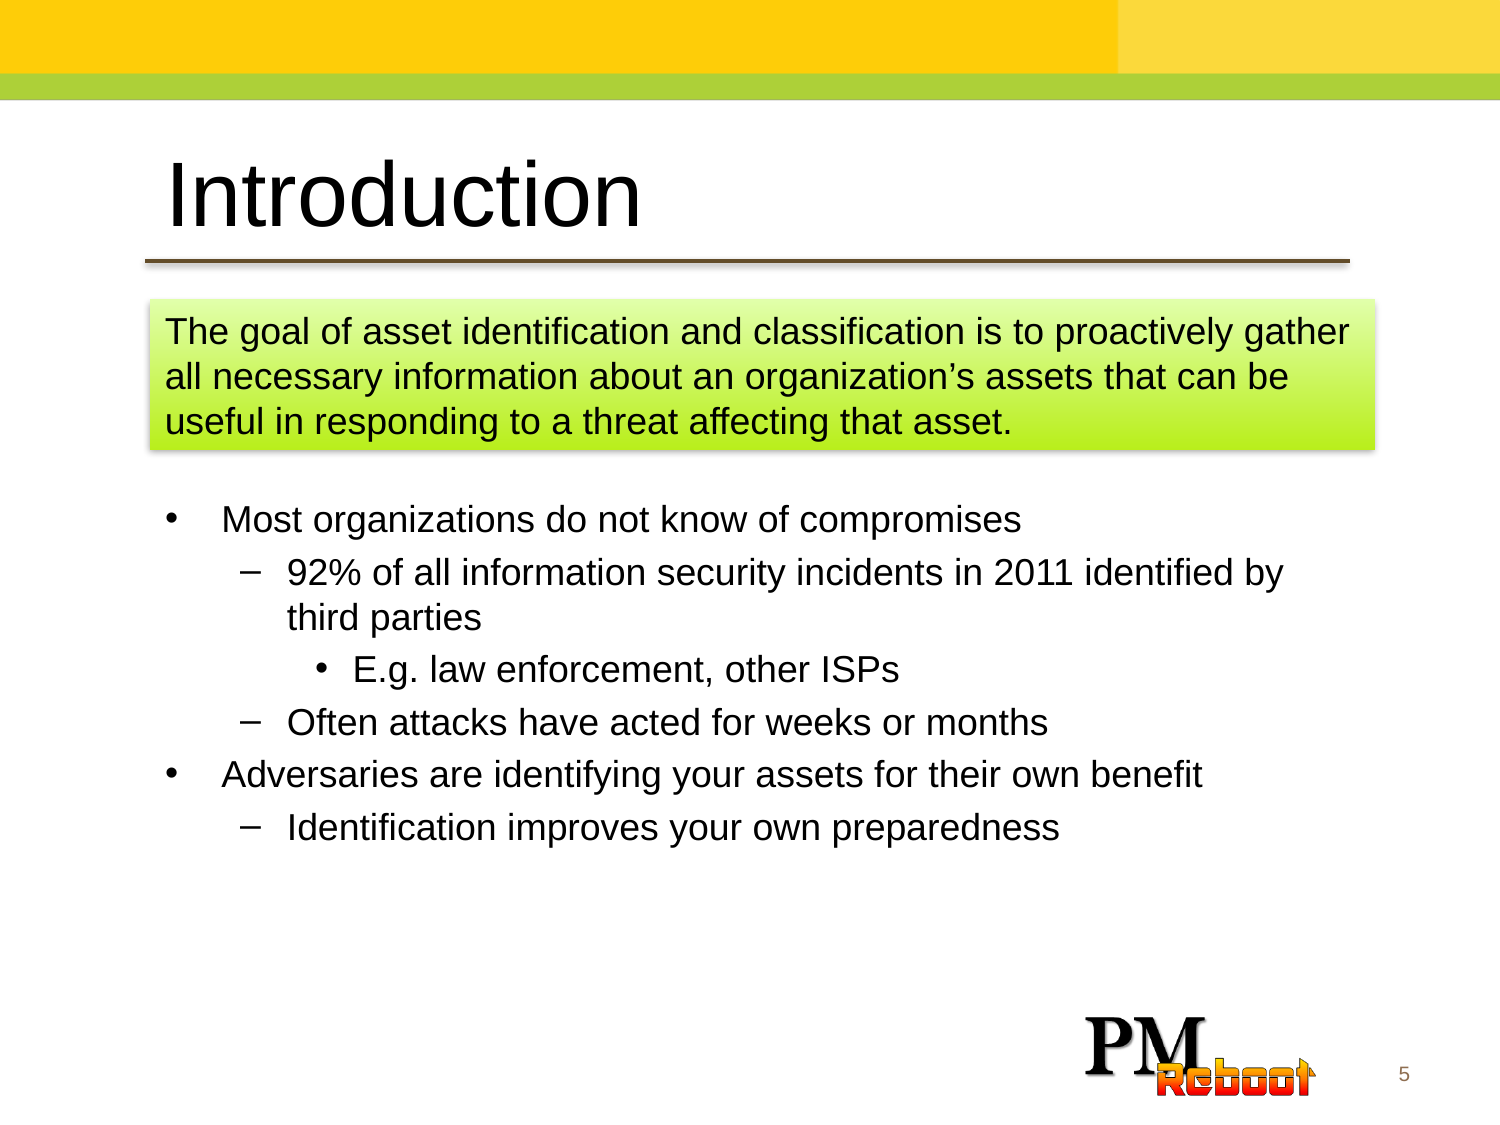

Introduction
The goal of asset identification and classification is to proactively gather all necessary information about an organization’s assets that can be useful in responding to a threat affecting that asset.
Most organizations do not know of compromises
92% of all information security incidents in 2011 identified by third parties
E.g. law enforcement, other ISPs
Often attacks have acted for weeks or months
Adversaries are identifying your assets for their own benefit
Identification improves your own preparedness
5